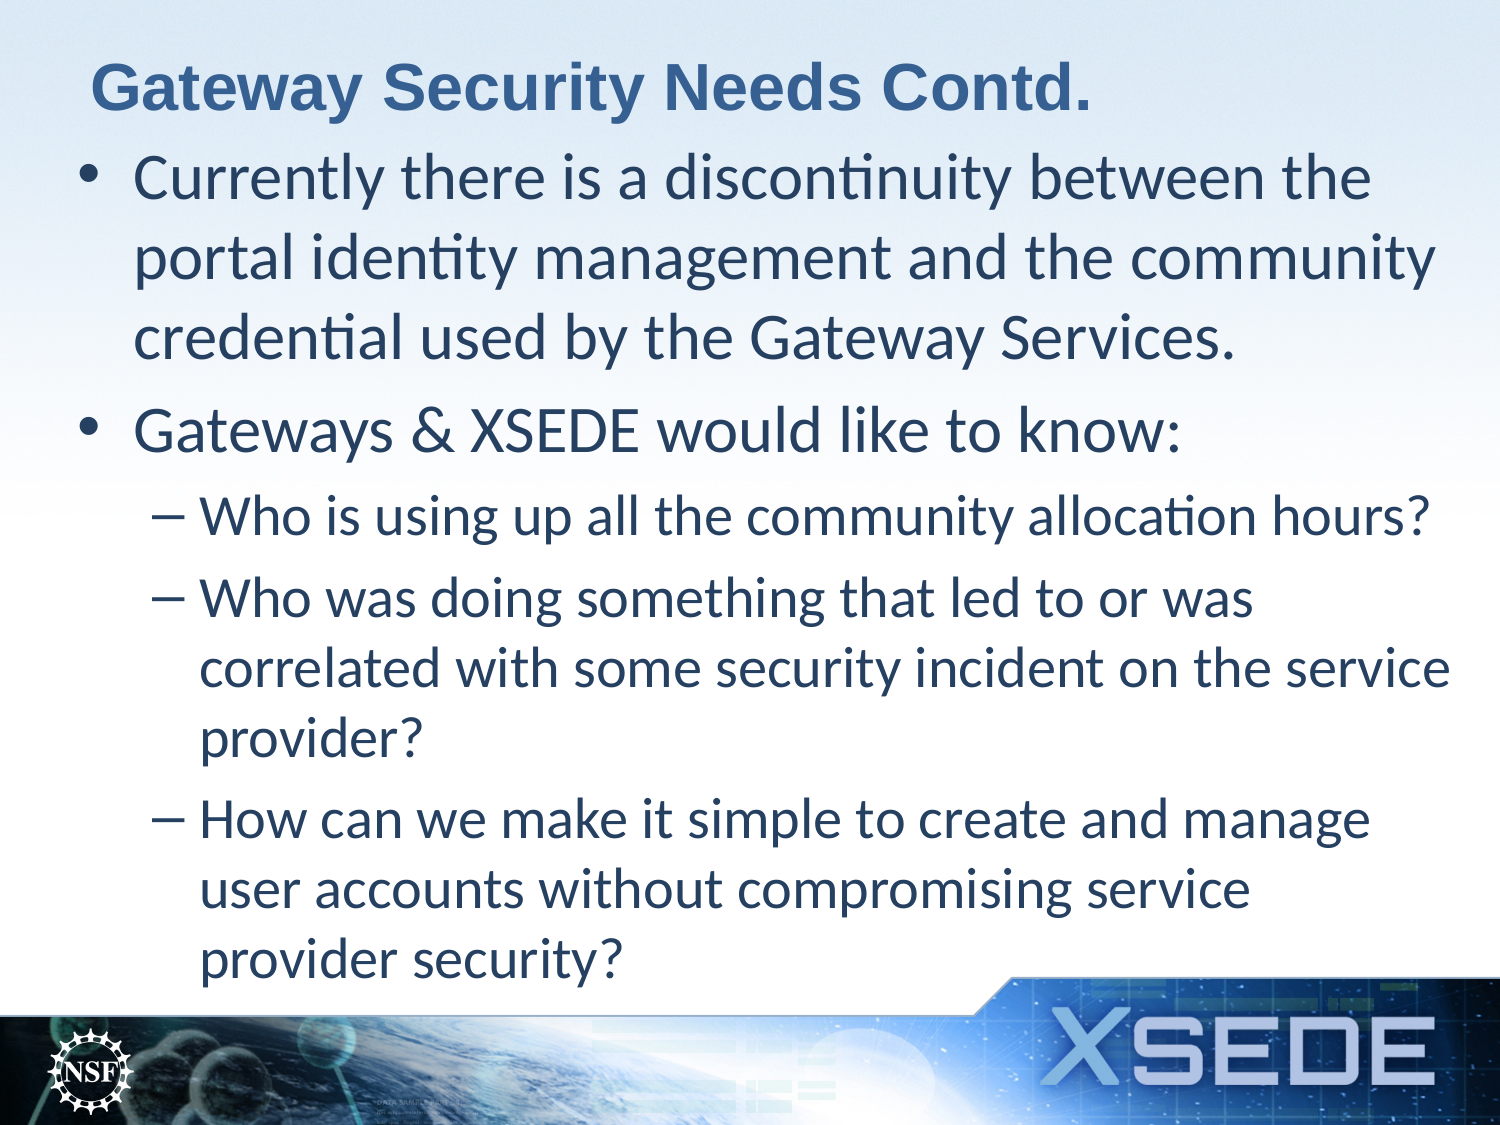

# Gateway Security Needs Contd.
Currently there is a discontinuity between the portal identity management and the community credential used by the Gateway Services.
Gateways & XSEDE would like to know:
Who is using up all the community allocation hours?
Who was doing something that led to or was correlated with some security incident on the service provider?
How can we make it simple to create and manage user accounts without compromising service provider security?